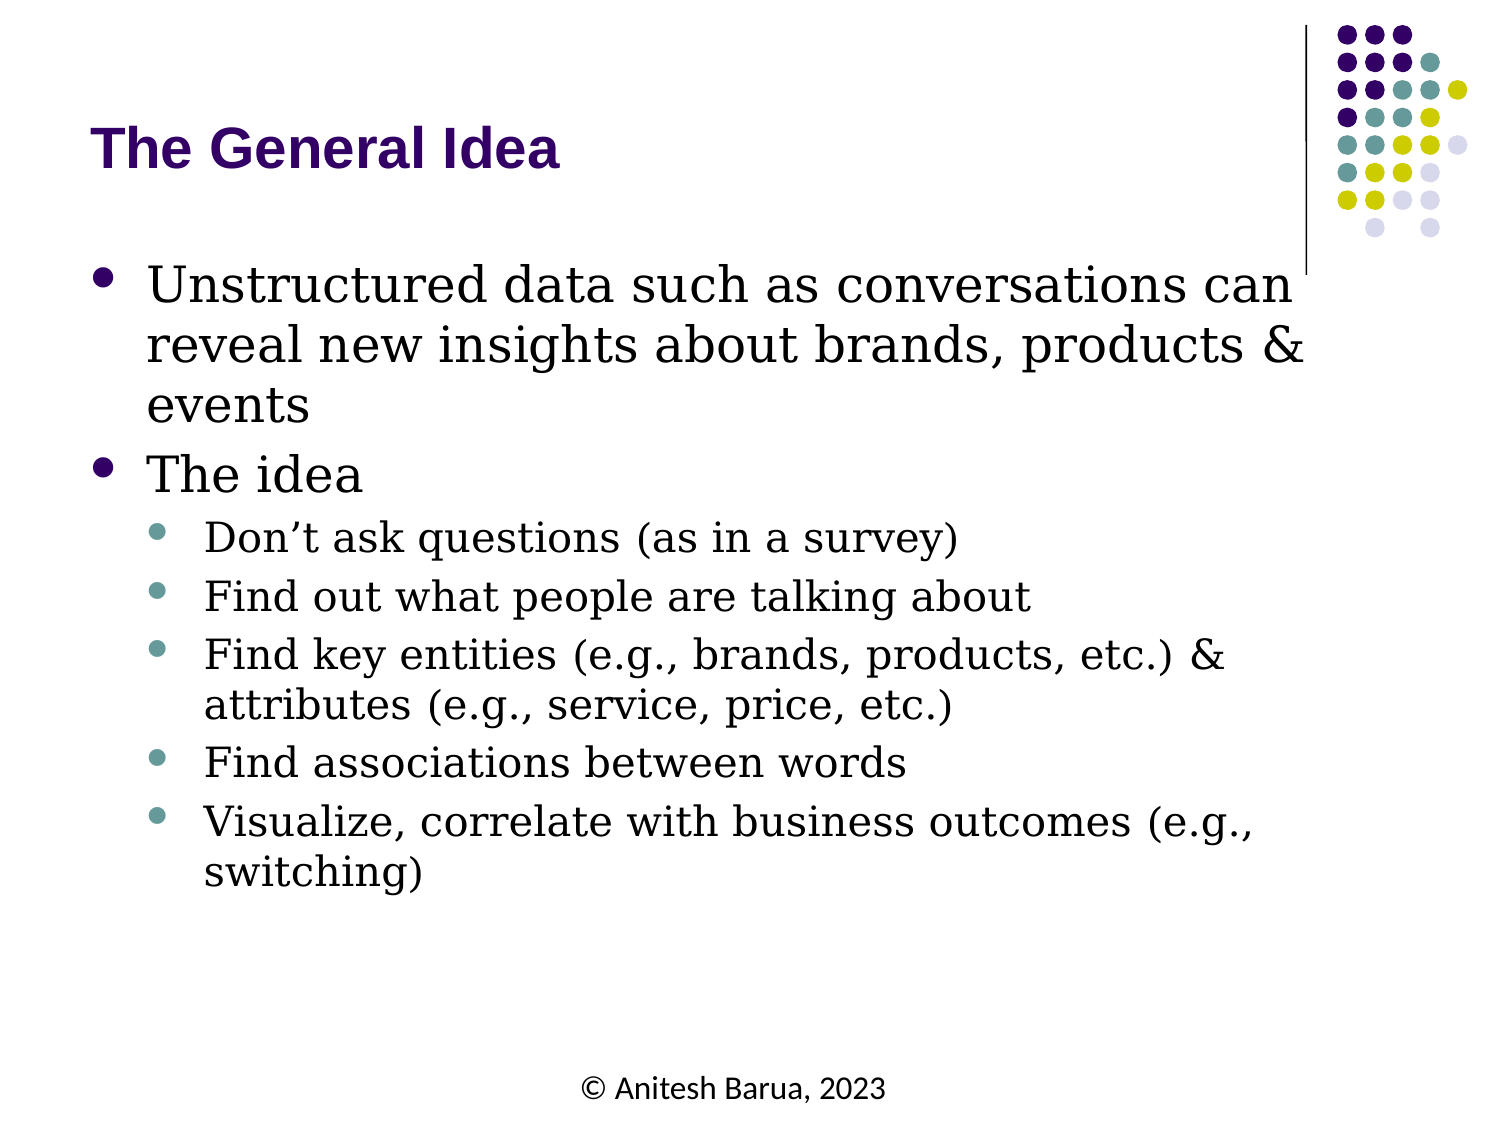

# The General Idea
Unstructured data such as conversations can reveal new insights about brands, products & events
The idea
Don’t ask questions (as in a survey)
Find out what people are talking about
Find key entities (e.g., brands, products, etc.) & attributes (e.g., service, price, etc.)
Find associations between words
Visualize, correlate with business outcomes (e.g., switching)

© Anitesh Barua, 2023